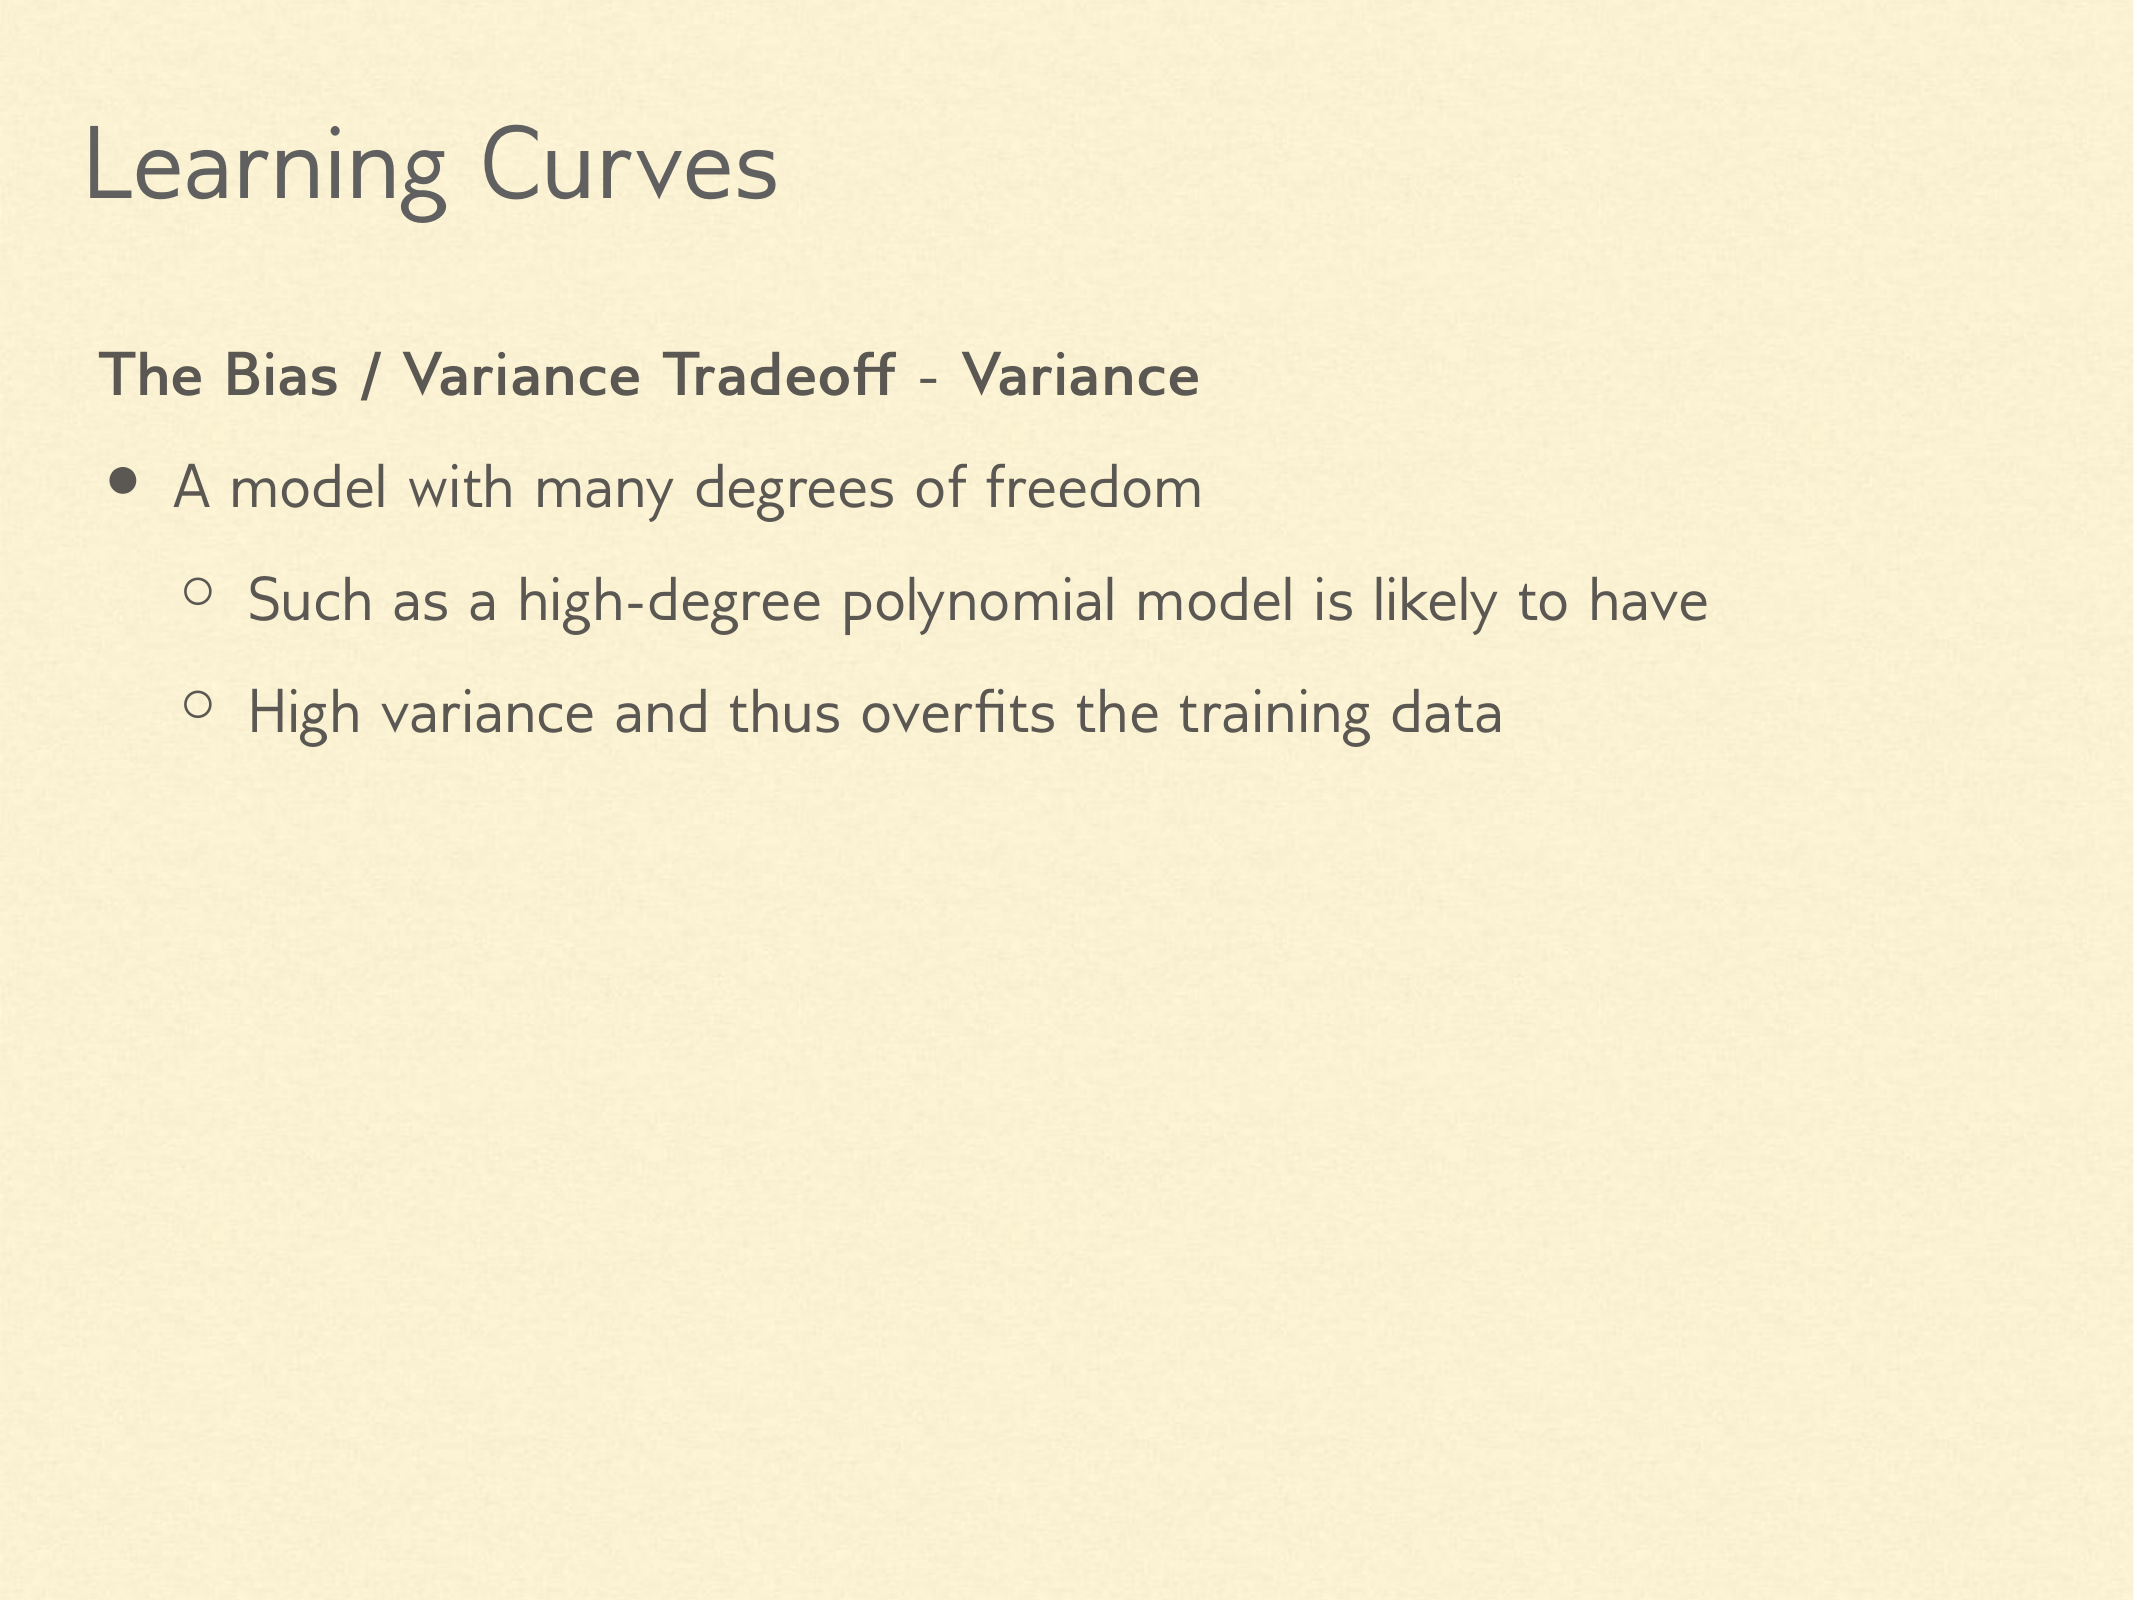

Learning Curves
The Bias / Variance Tradeoff - Variance
A model with many degrees of freedom
Such as a high-degree polynomial model is likely to have
High variance and thus overfits the training data